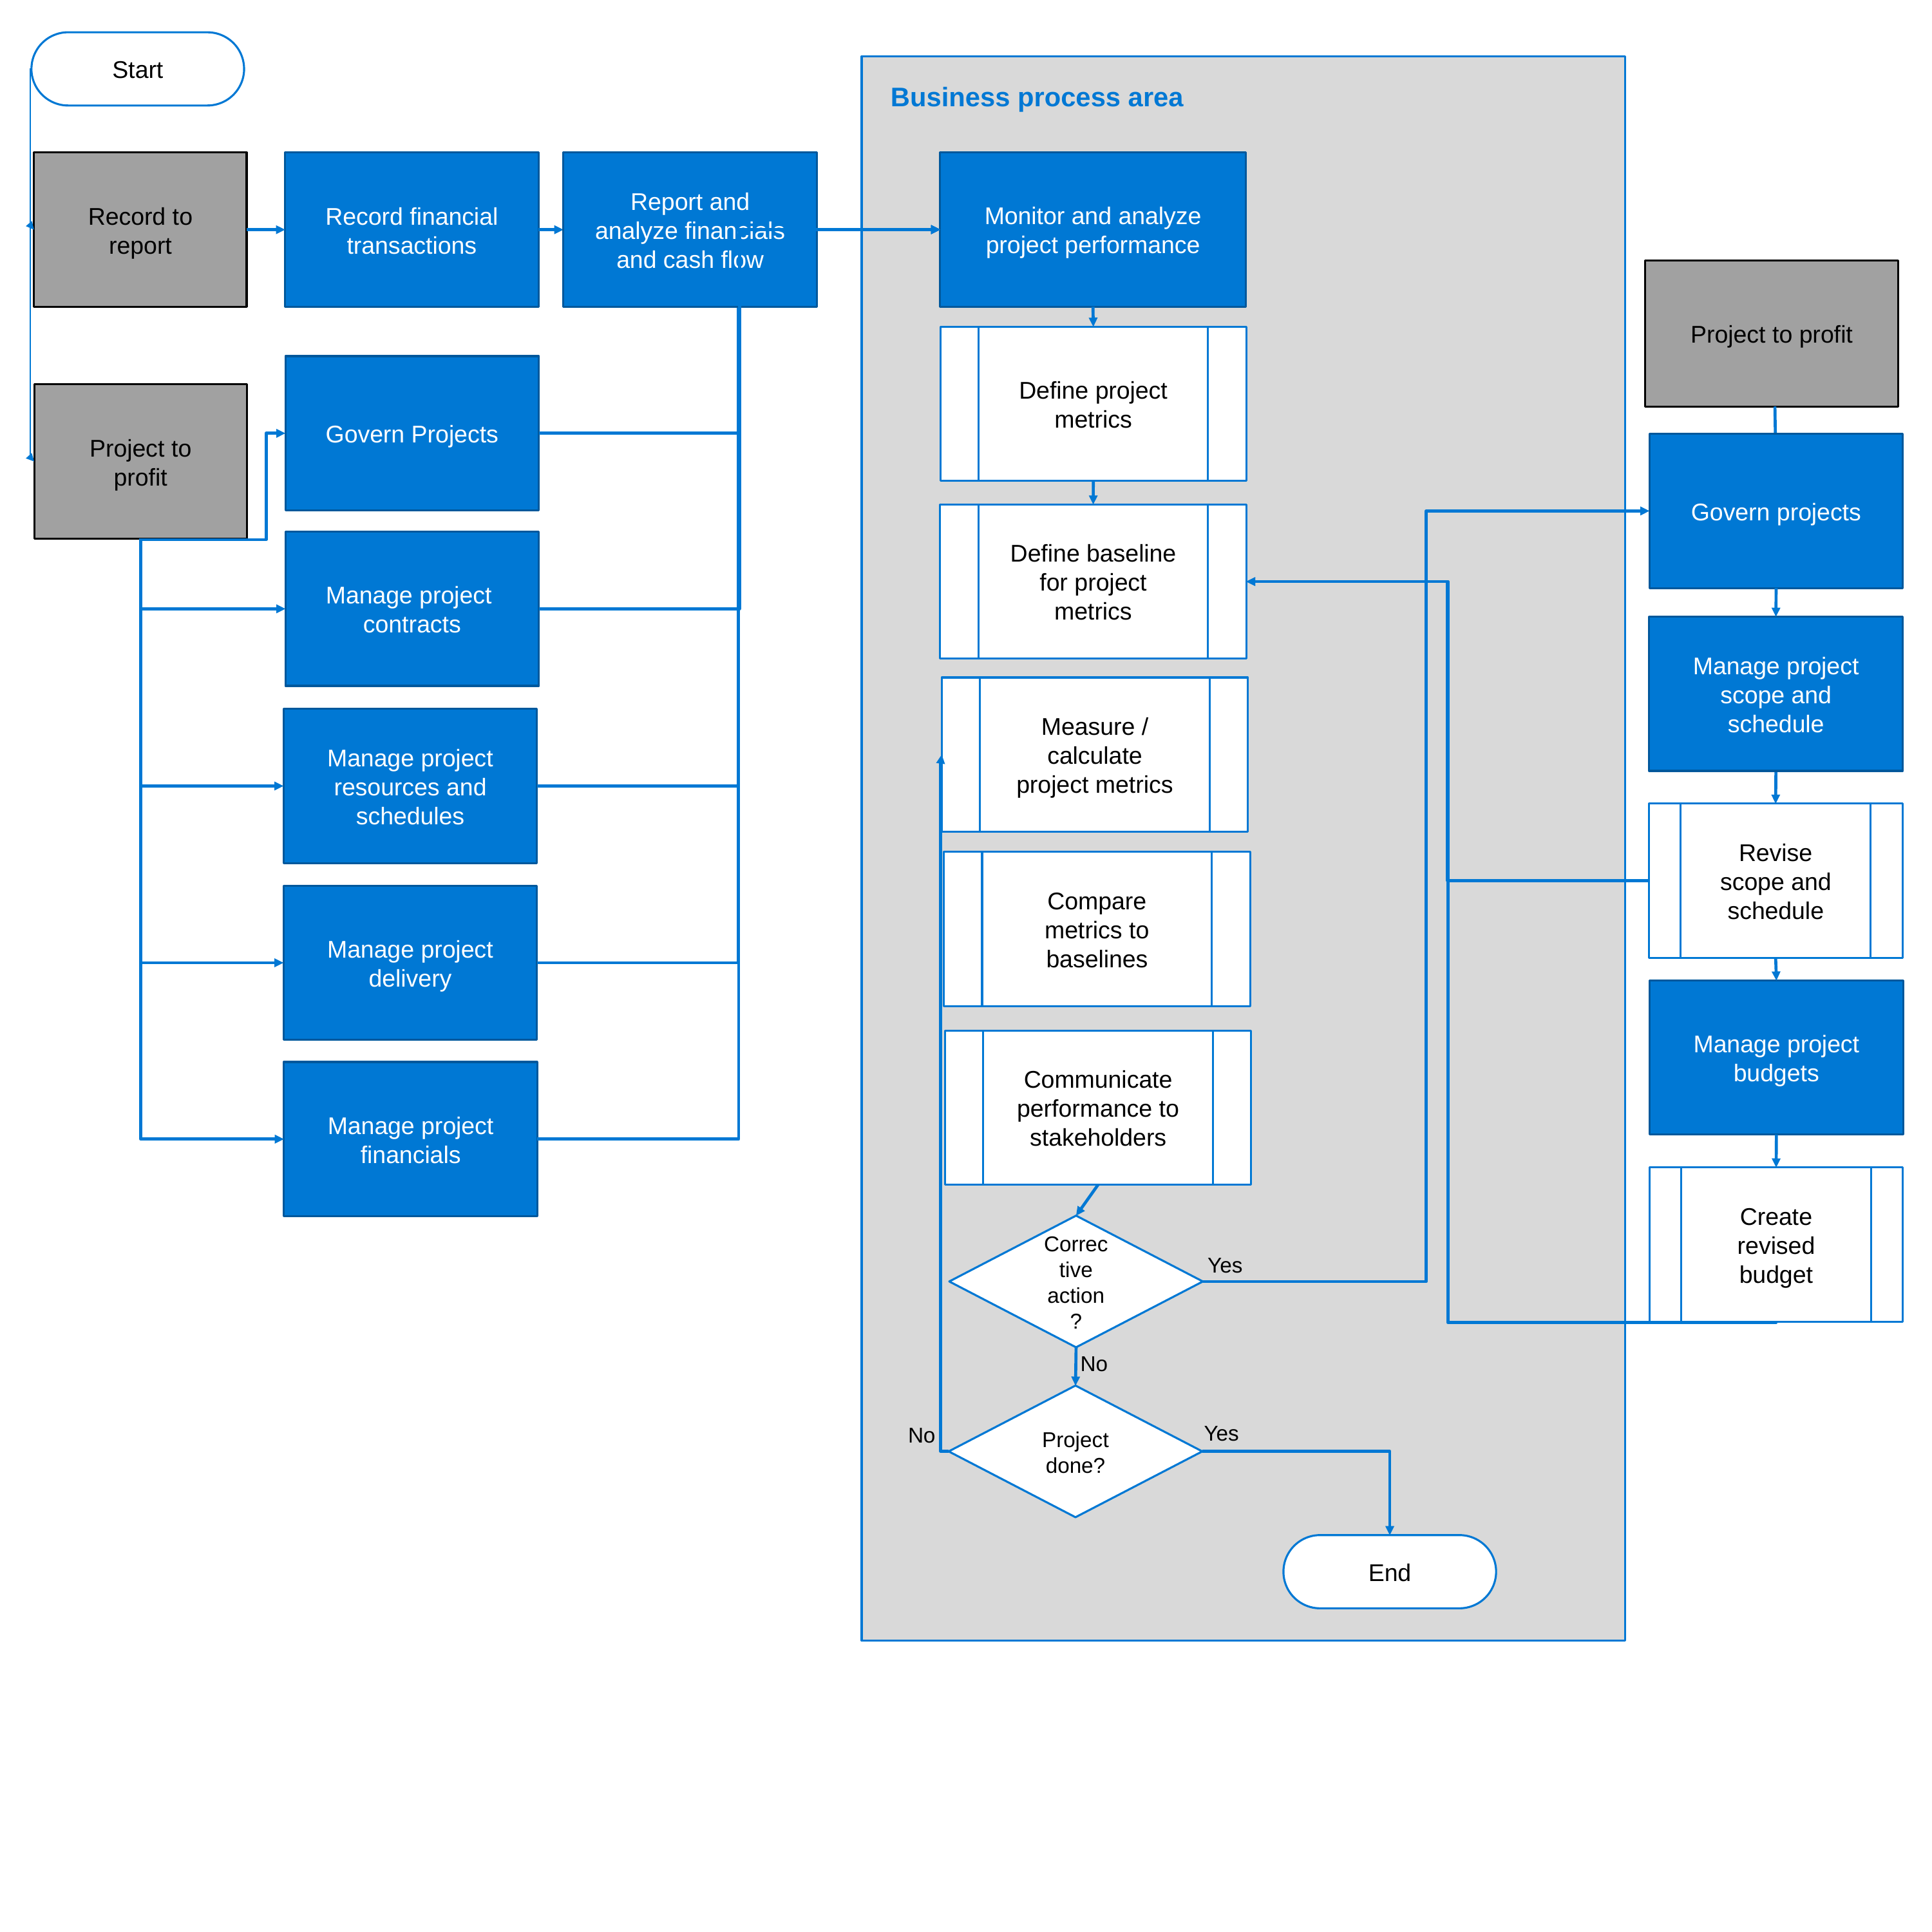

Start
Business process area
Monitor and analyze project performance
Record to report
Record financial transactions
Report and analyze financials and cash flow
Project to profit
Define project metrics
Govern Projects
Project to profit
Govern projects
Define baseline for project metrics
Manage project  contracts
Manage project scope and schedule
Measure / calculate project metrics
Manage project resources and schedules
Revise scope and schedule
Compare metrics to baselines
Manage project delivery
Manage project budgets
Communicate performance to stakeholders
Manage project financials
Create revised budget
Corrective action?
Yes
No
Project done?
Yes
No
End